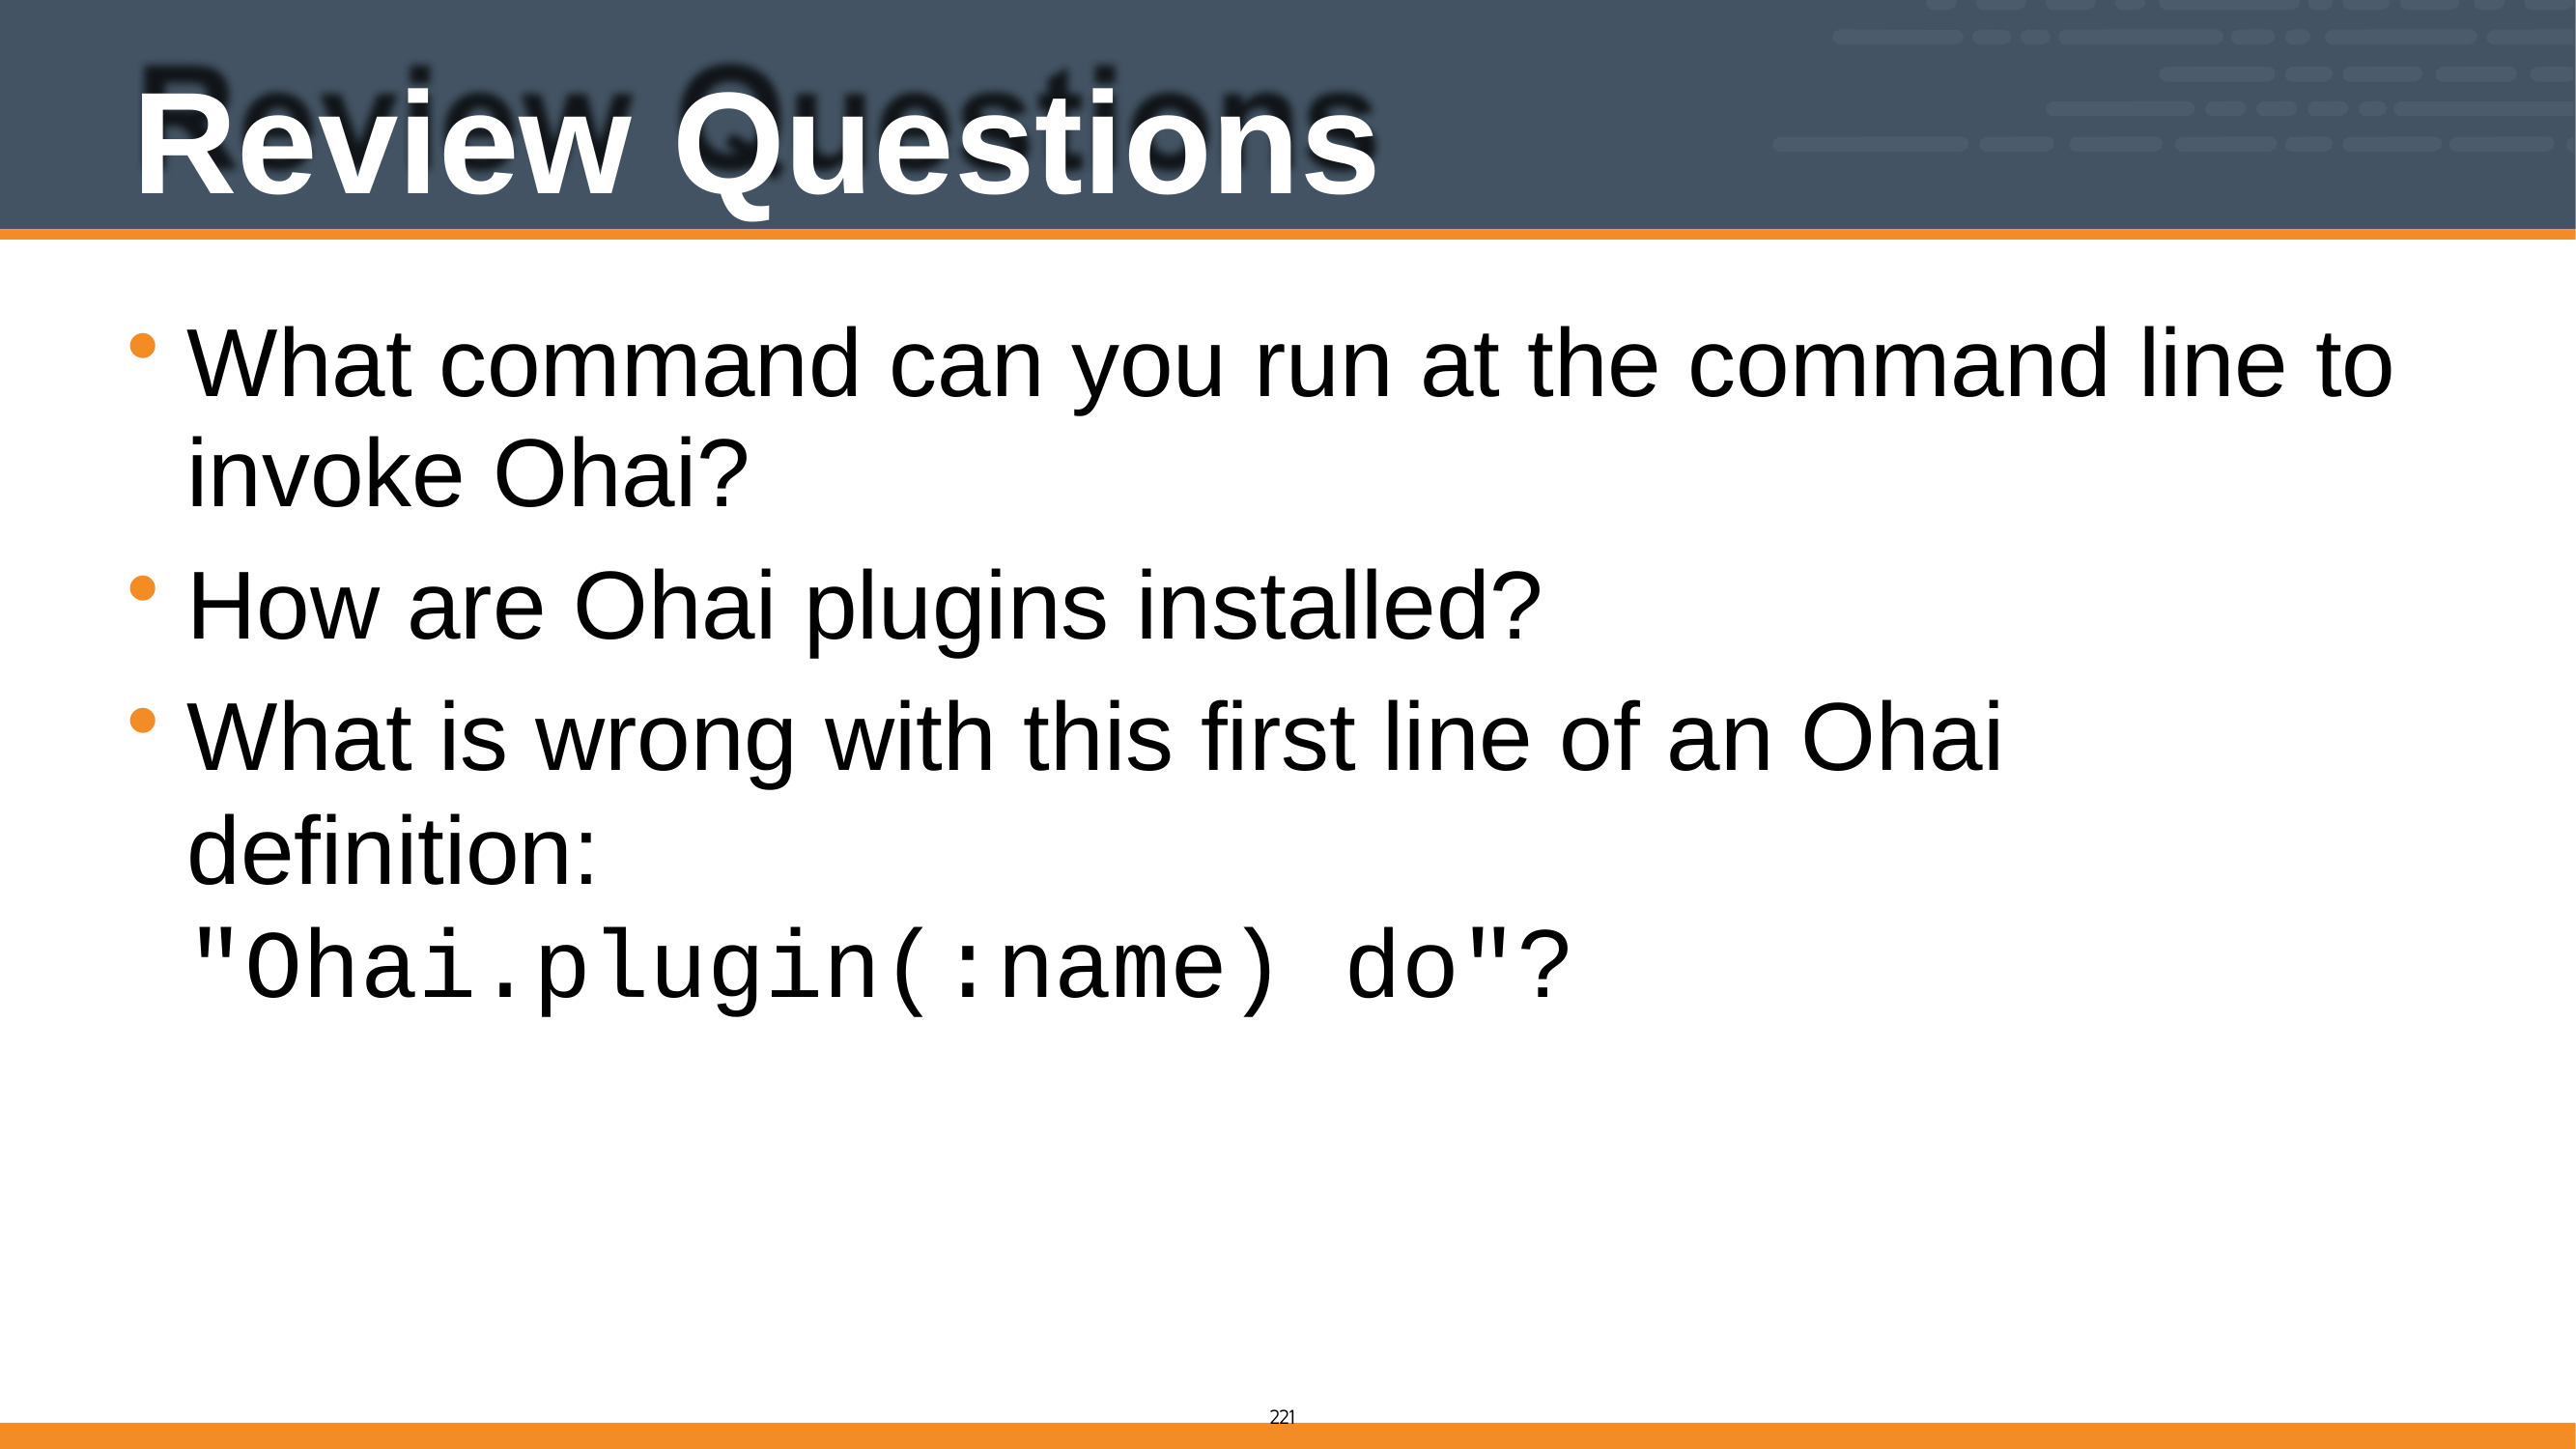

# Review Questions

What command can you run at the command line to invoke Ohai?
How are Ohai plugins installed?
What is wrong with this first line of an Ohai definition:
"Ohai.plugin(:name) do"?
221